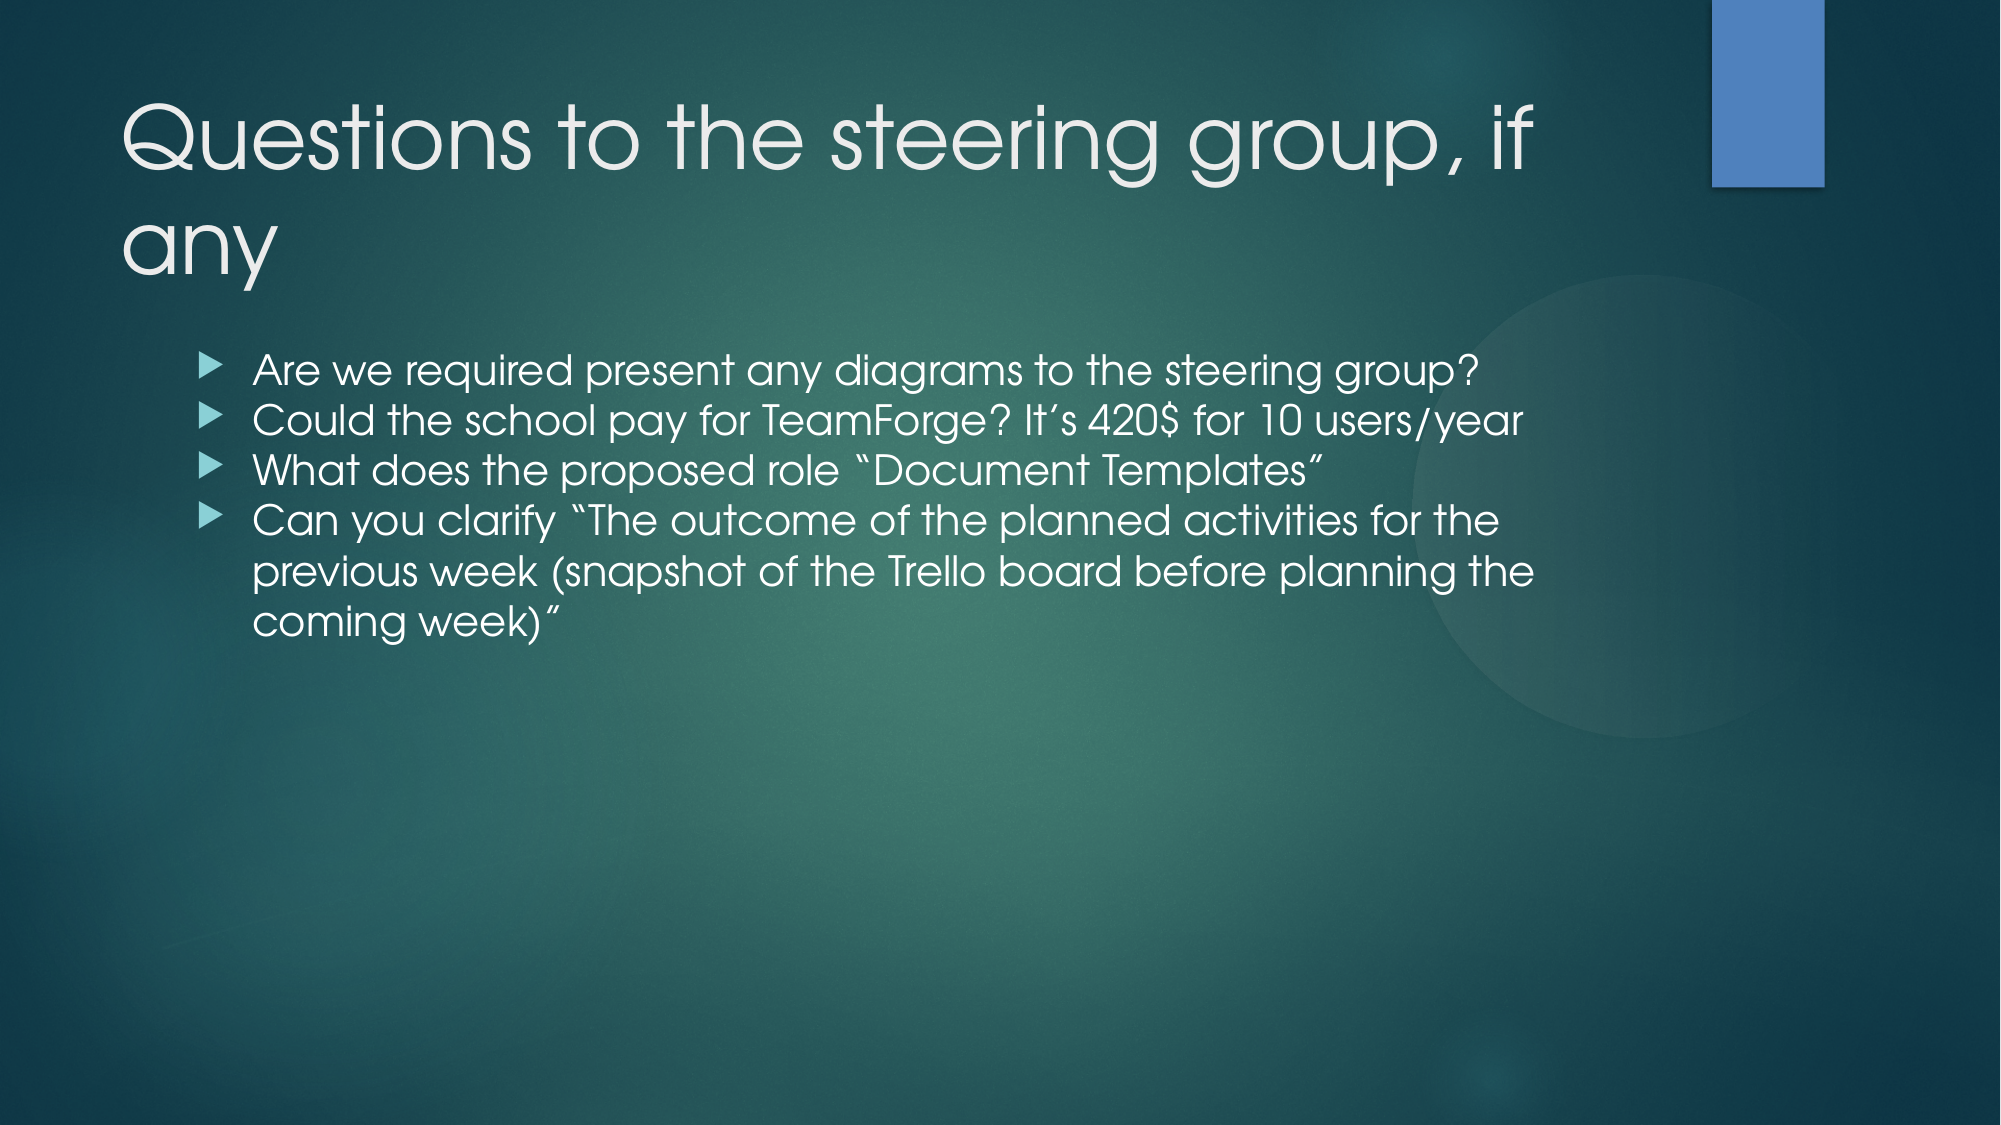

Questions to the steering group, if any

Are we required present any diagrams to the steering group?
Could the school pay for TeamForge? It’s 420$ for 10 users/year
What does the proposed role “Document Templates”
Can you clarify “The outcome of the planned activities for the previous week (snapshot of the Trello board before planning the coming week)”